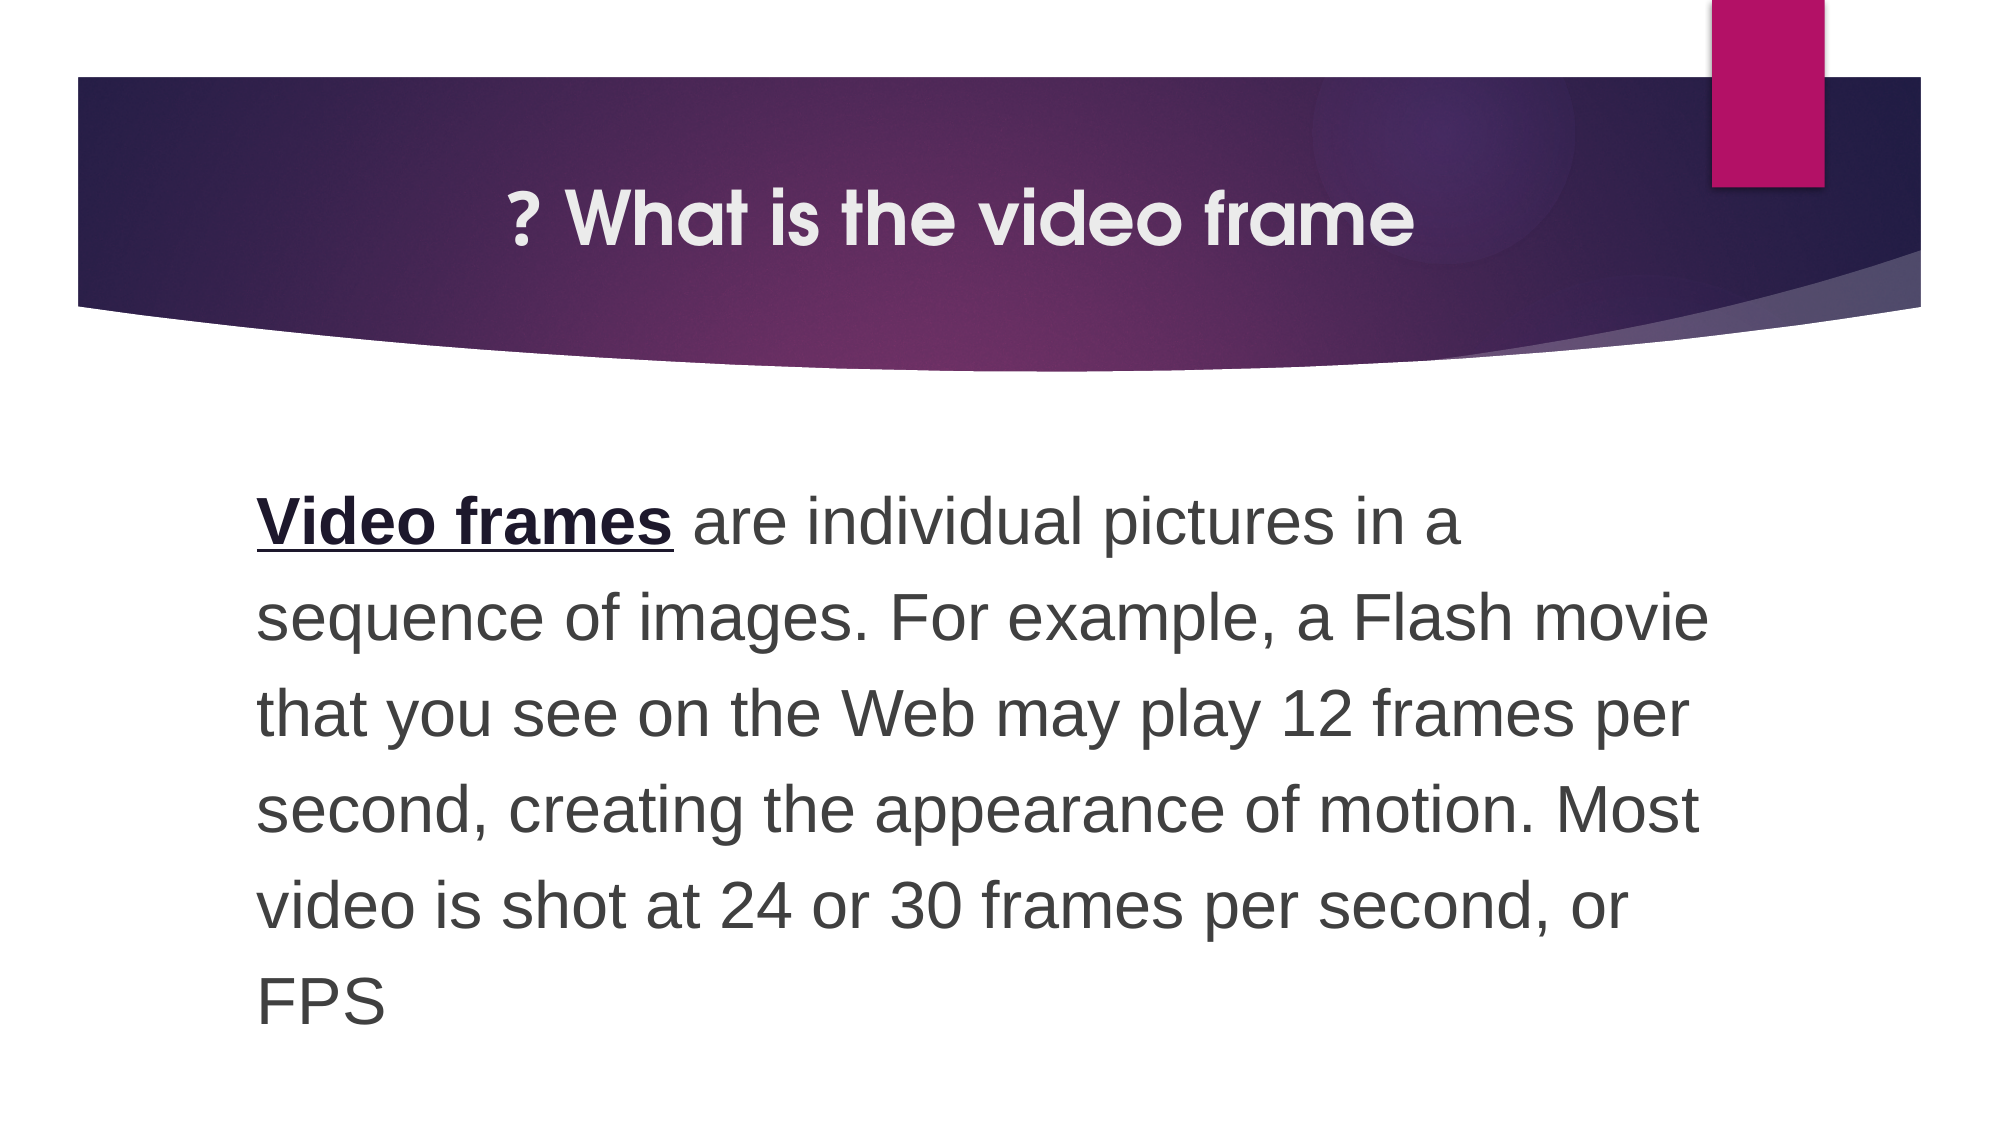

# What is the video frame ?
Video frames are individual pictures in a sequence of images. For example, a Flash movie that you see on the Web may play 12 frames per second, creating the appearance of motion. Most video is shot at 24 or 30 frames per second, or FPS